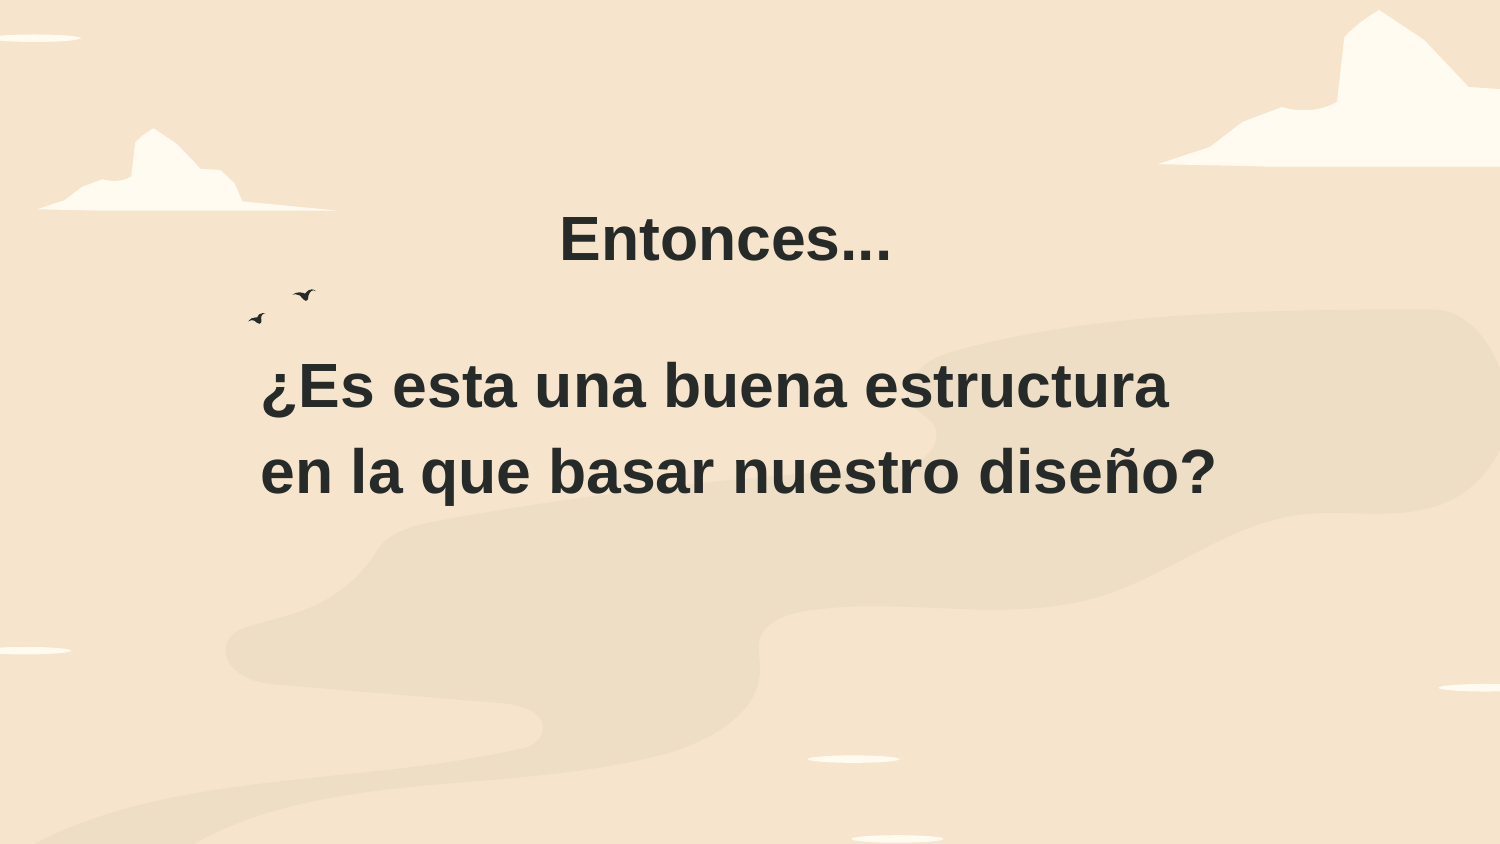

# Entonces...
¿Es esta una buena estructura en la que basar nuestro diseño?